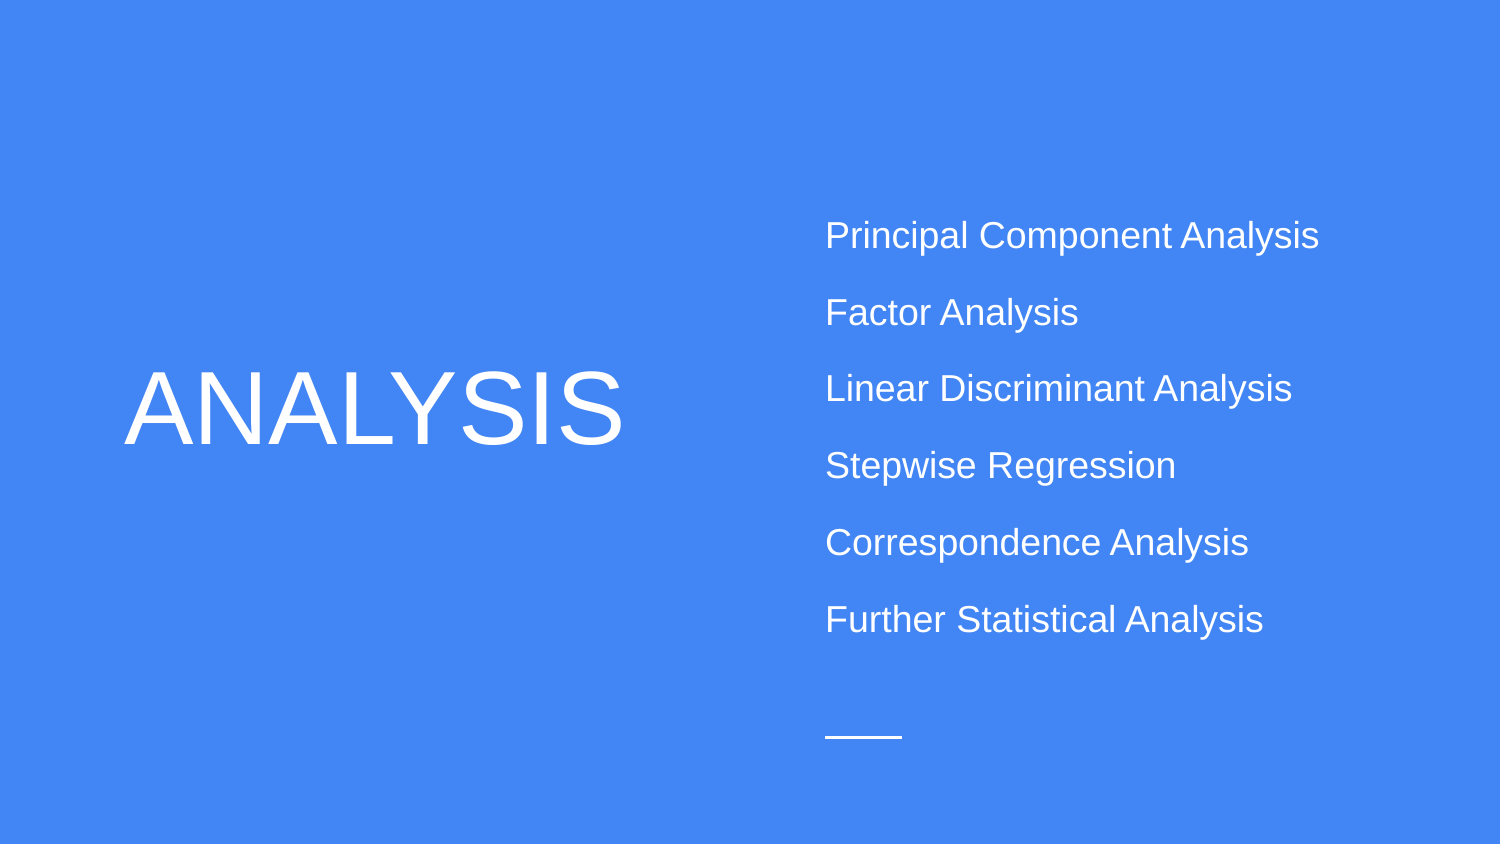

Principal Component Analysis
Factor Analysis
Linear Discriminant Analysis
Stepwise Regression
Correspondence Analysis
Further Statistical Analysis
# ANALYSIS